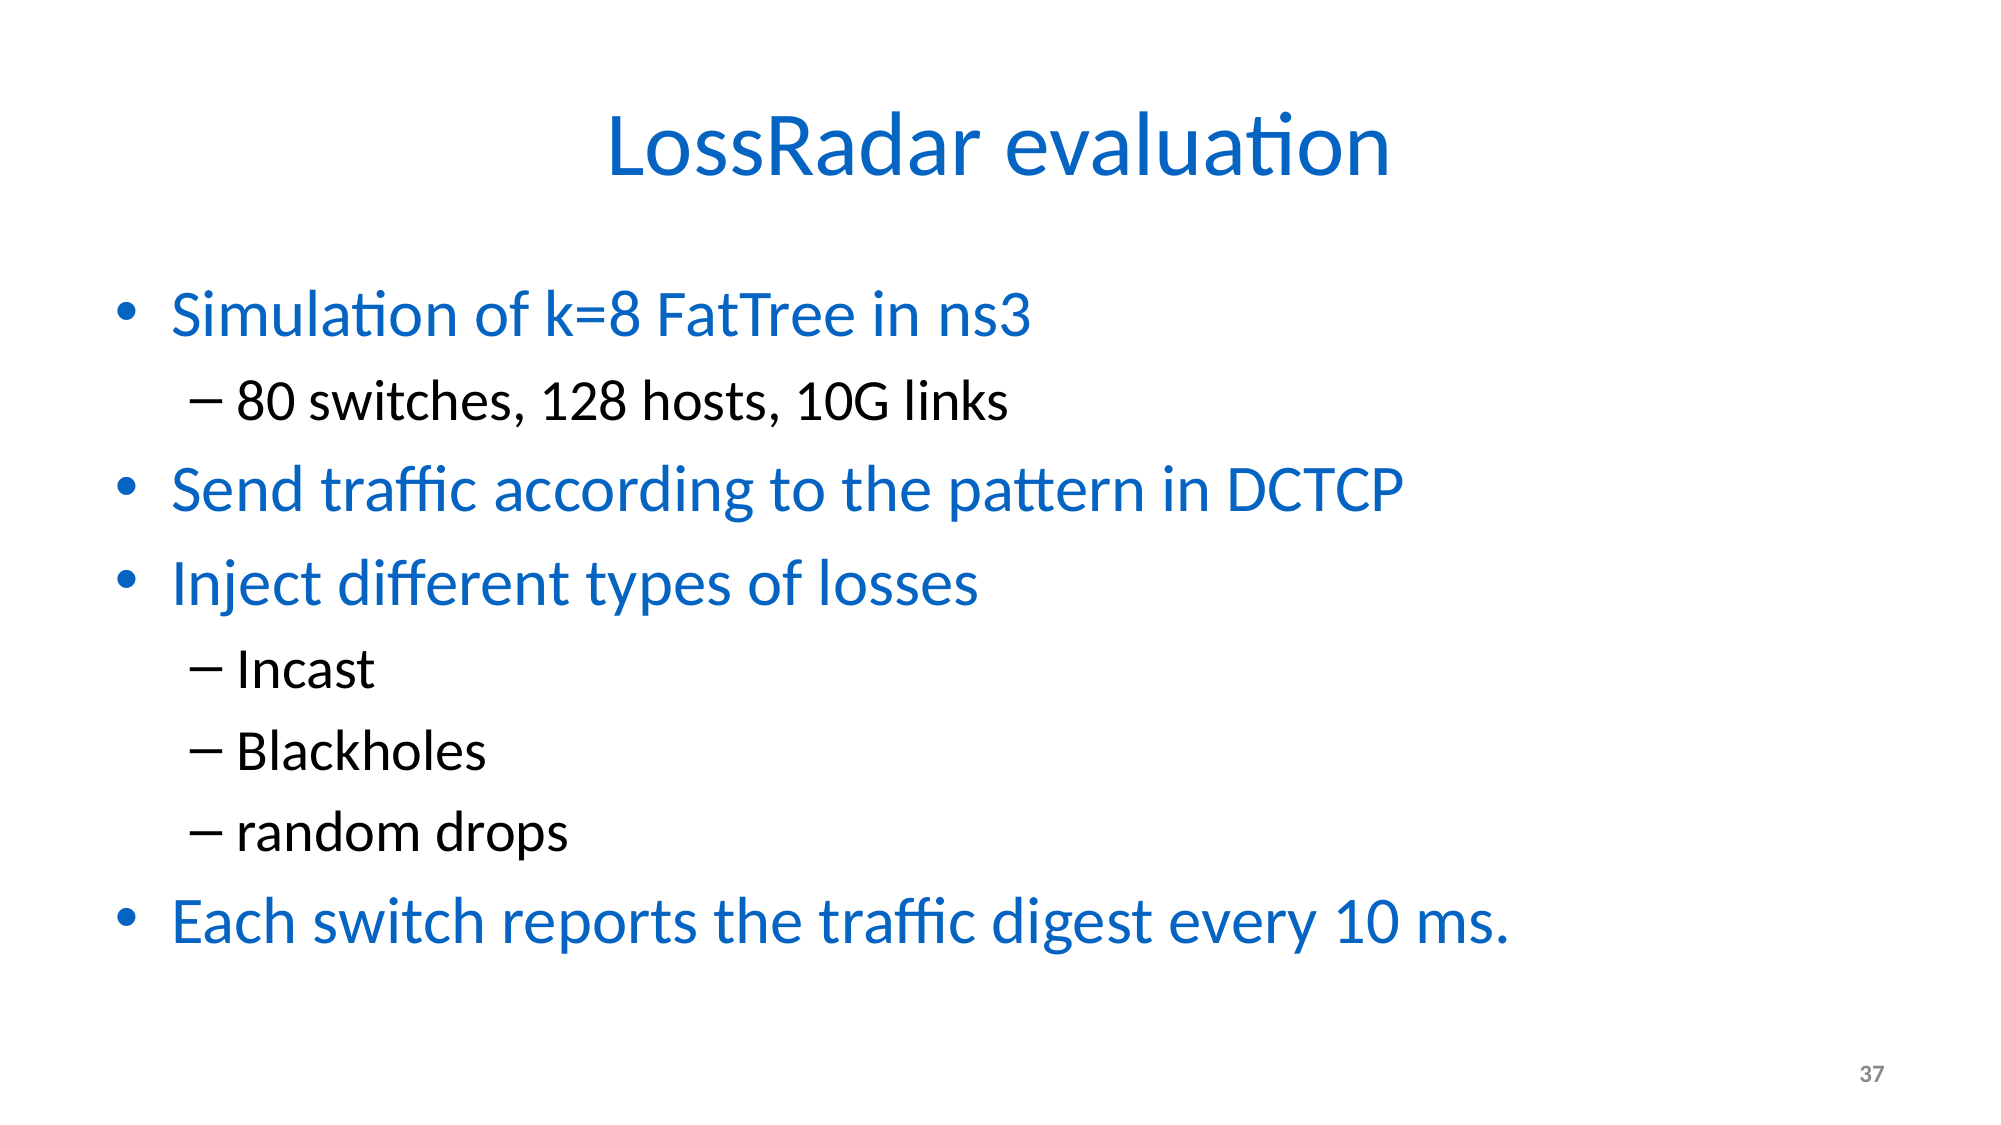

# LossRadar evaluation
Simulation of k=8 FatTree in ns3
80 switches, 128 hosts, 10G links
Send traffic according to the pattern in DCTCP
Inject different types of losses
Incast
Blackholes
random drops
Each switch reports the traffic digest every 10 ms.
37